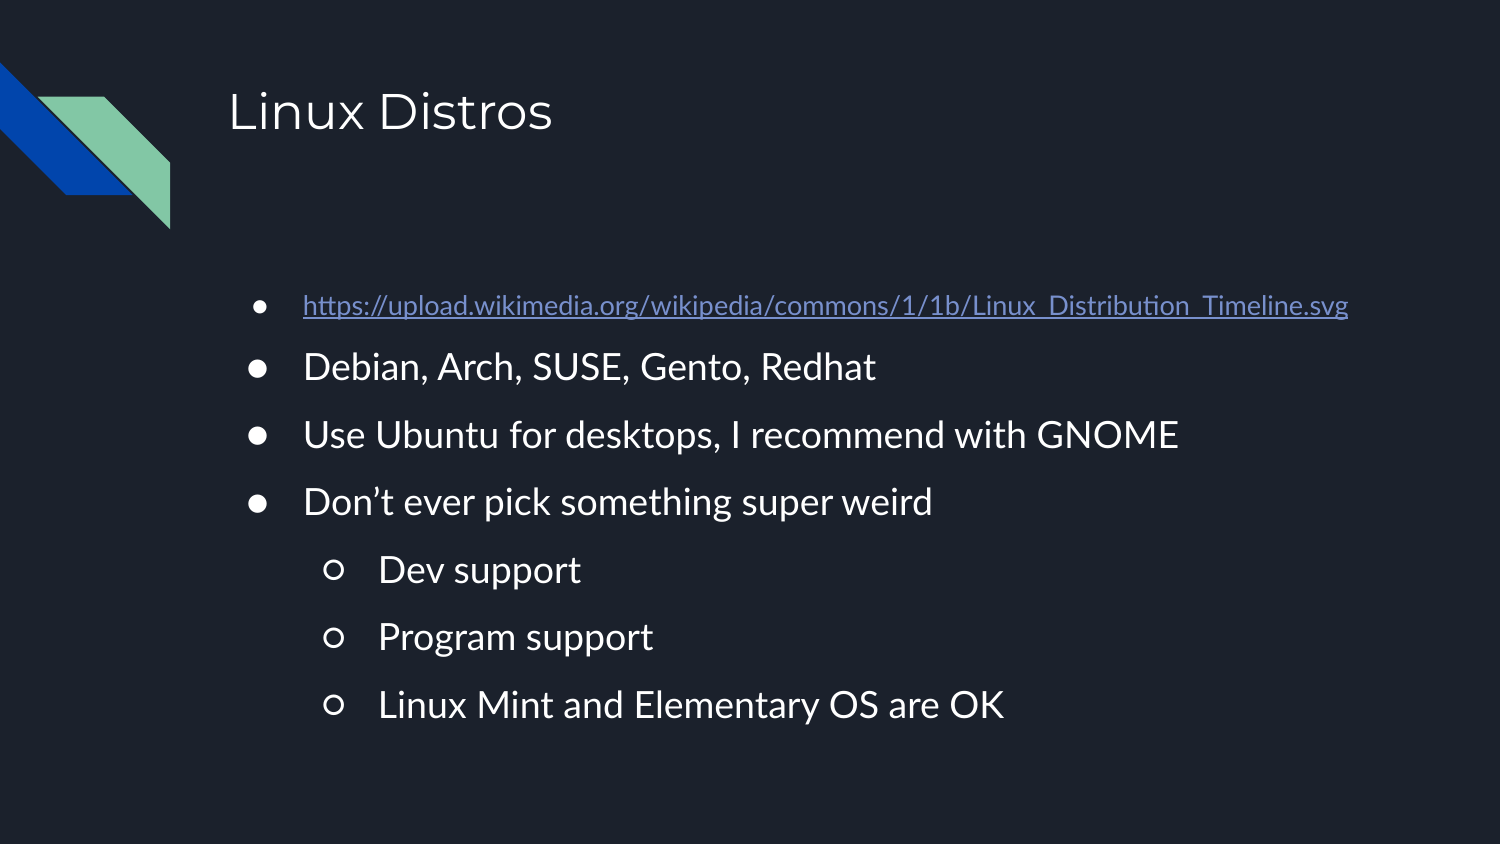

# Linux Distros
https://upload.wikimedia.org/wikipedia/commons/1/1b/Linux_Distribution_Timeline.svg
Debian, Arch, SUSE, Gento, Redhat
Use Ubuntu for desktops, I recommend with GNOME
Don’t ever pick something super weird
Dev support
Program support
Linux Mint and Elementary OS are OK